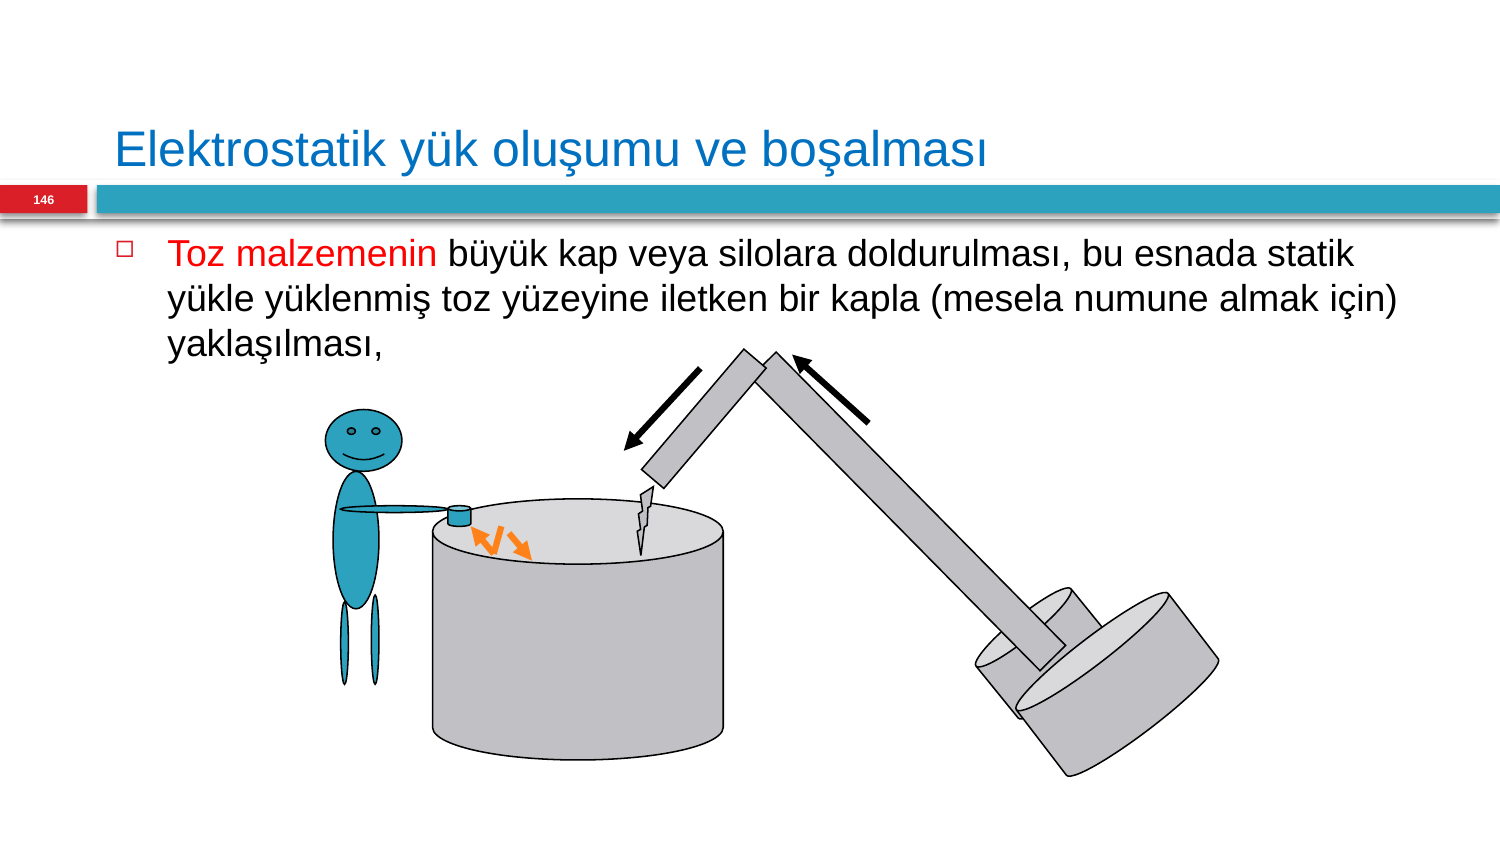

# Elektrostatik yük oluşumu ve boşalması
146
Toz malzemenin büyük kap veya silolara doldurulması, bu esnada statik yükle yüklenmiş toz yüzeyine iletken bir kapla (mesela numune almak için) yaklaşılması,